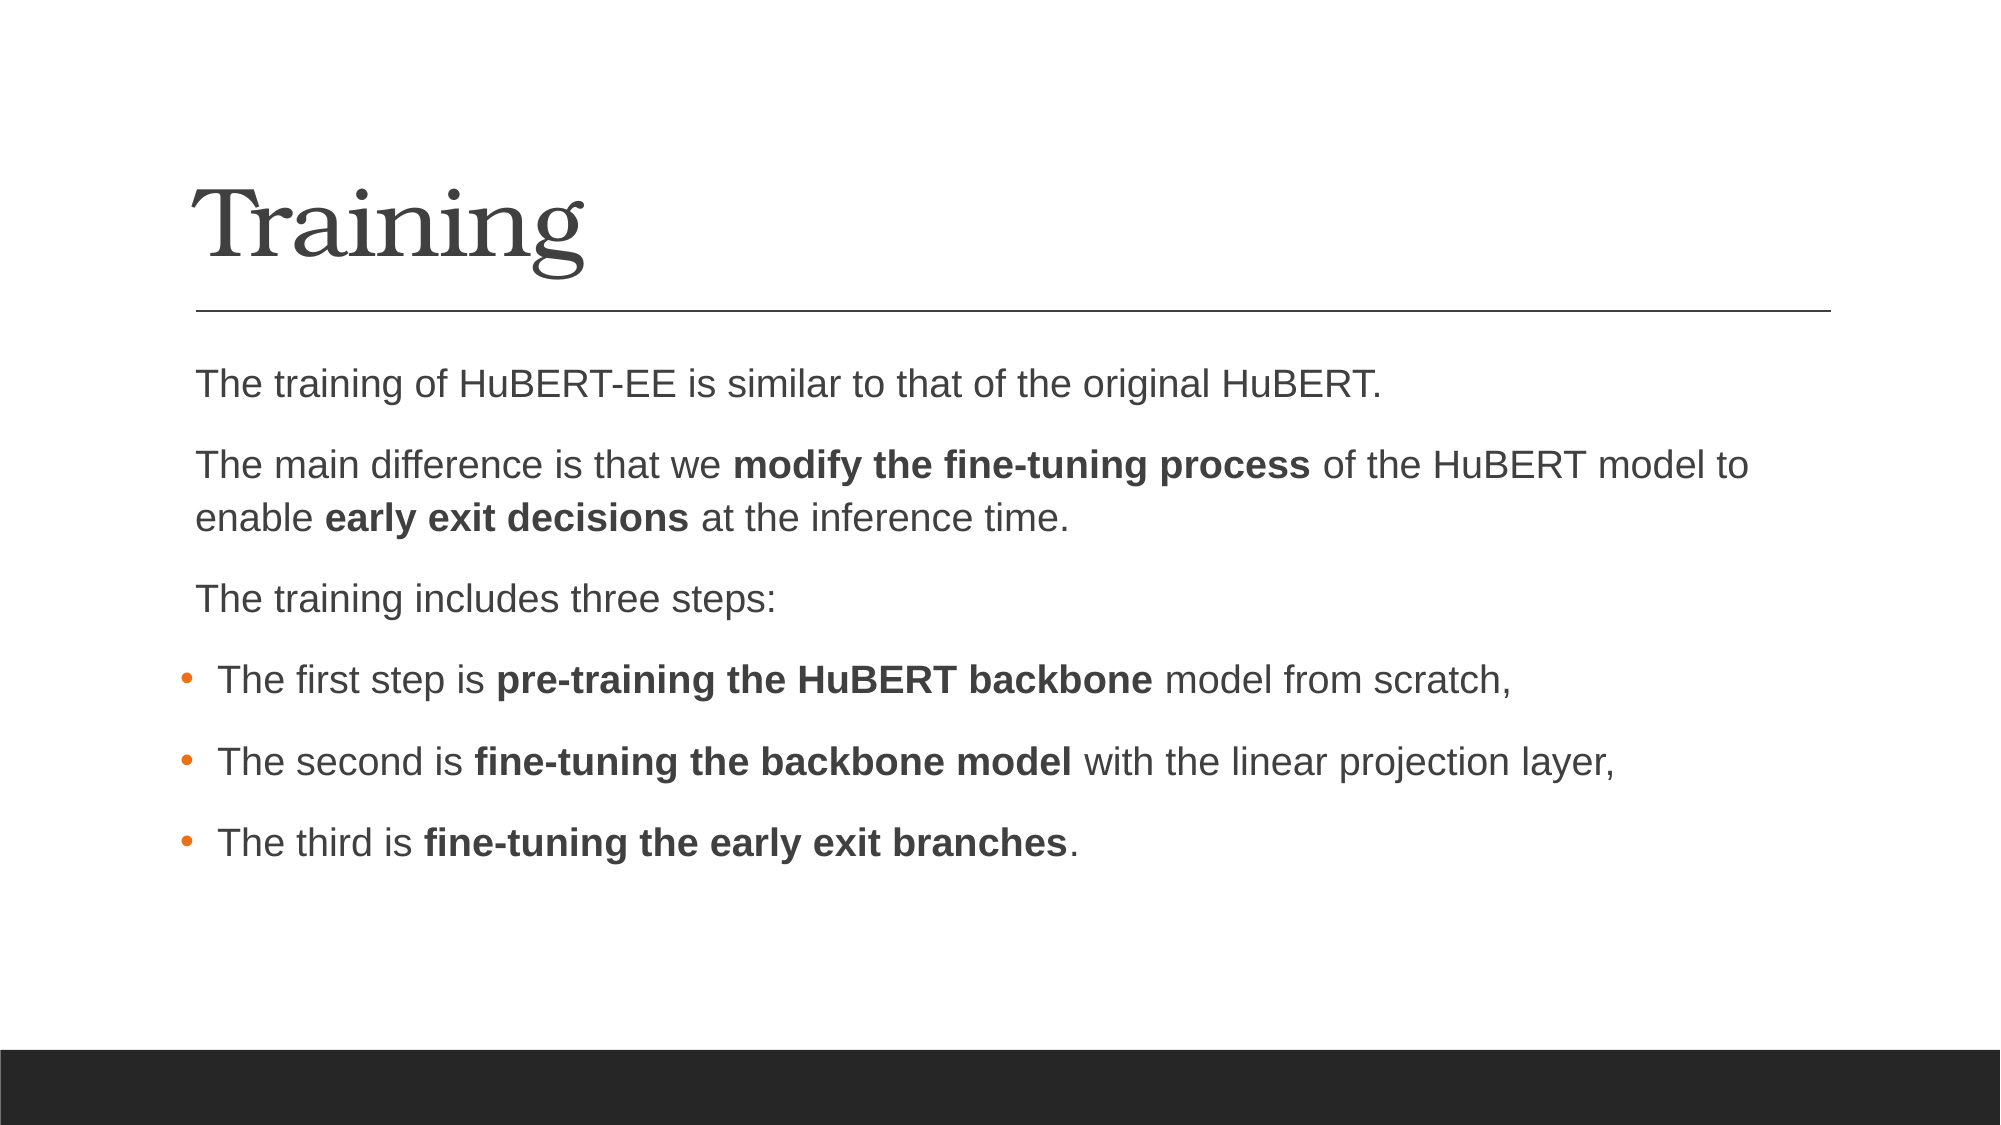

# Training
The training of HuBERT-EE is similar to that of the original HuBERT.
The main difference is that we modify the fine-tuning process of the HuBERT model to enable early exit decisions at the inference time.
The training includes three steps:
  The first step is pre-training the HuBERT backbone model from scratch,
  The second is fine-tuning the backbone model with the linear projection layer,
  The third is fine-tuning the early exit branches.